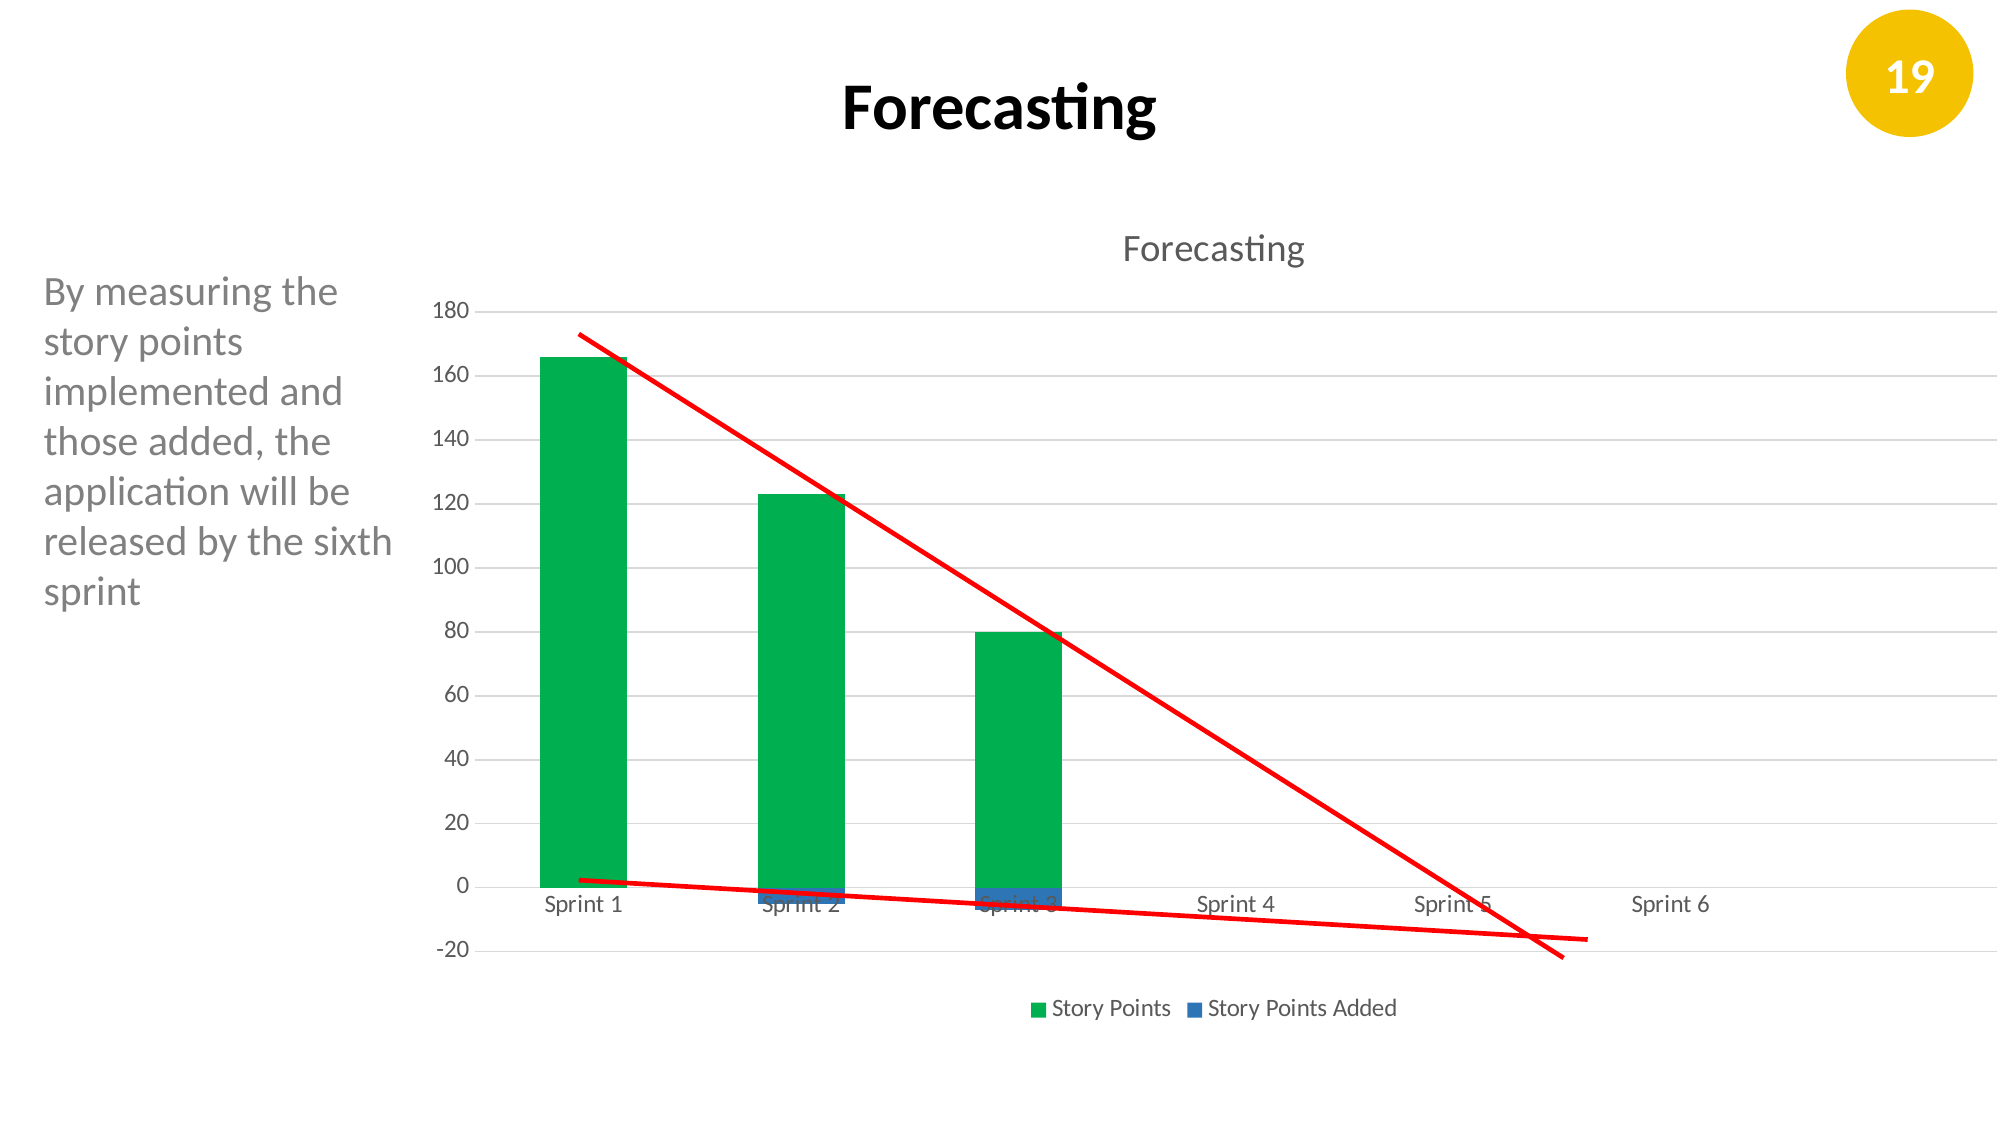

19
Forecasting

### Chart: Forecasting

| Category | Story Points | Story Points Added |
|---|---|---|
| Sprint 1 | 166.0 | 0.0 |
| Sprint 2 | 123.0 | -5.0 |
| Sprint 3 | 80.0 | -7.0 |
| Sprint 4 | None | None |
| Sprint 5 | None | None |
| Sprint 6 | None | None |
By measuring the story points implemented and those added, the application will be released by the sixth sprint